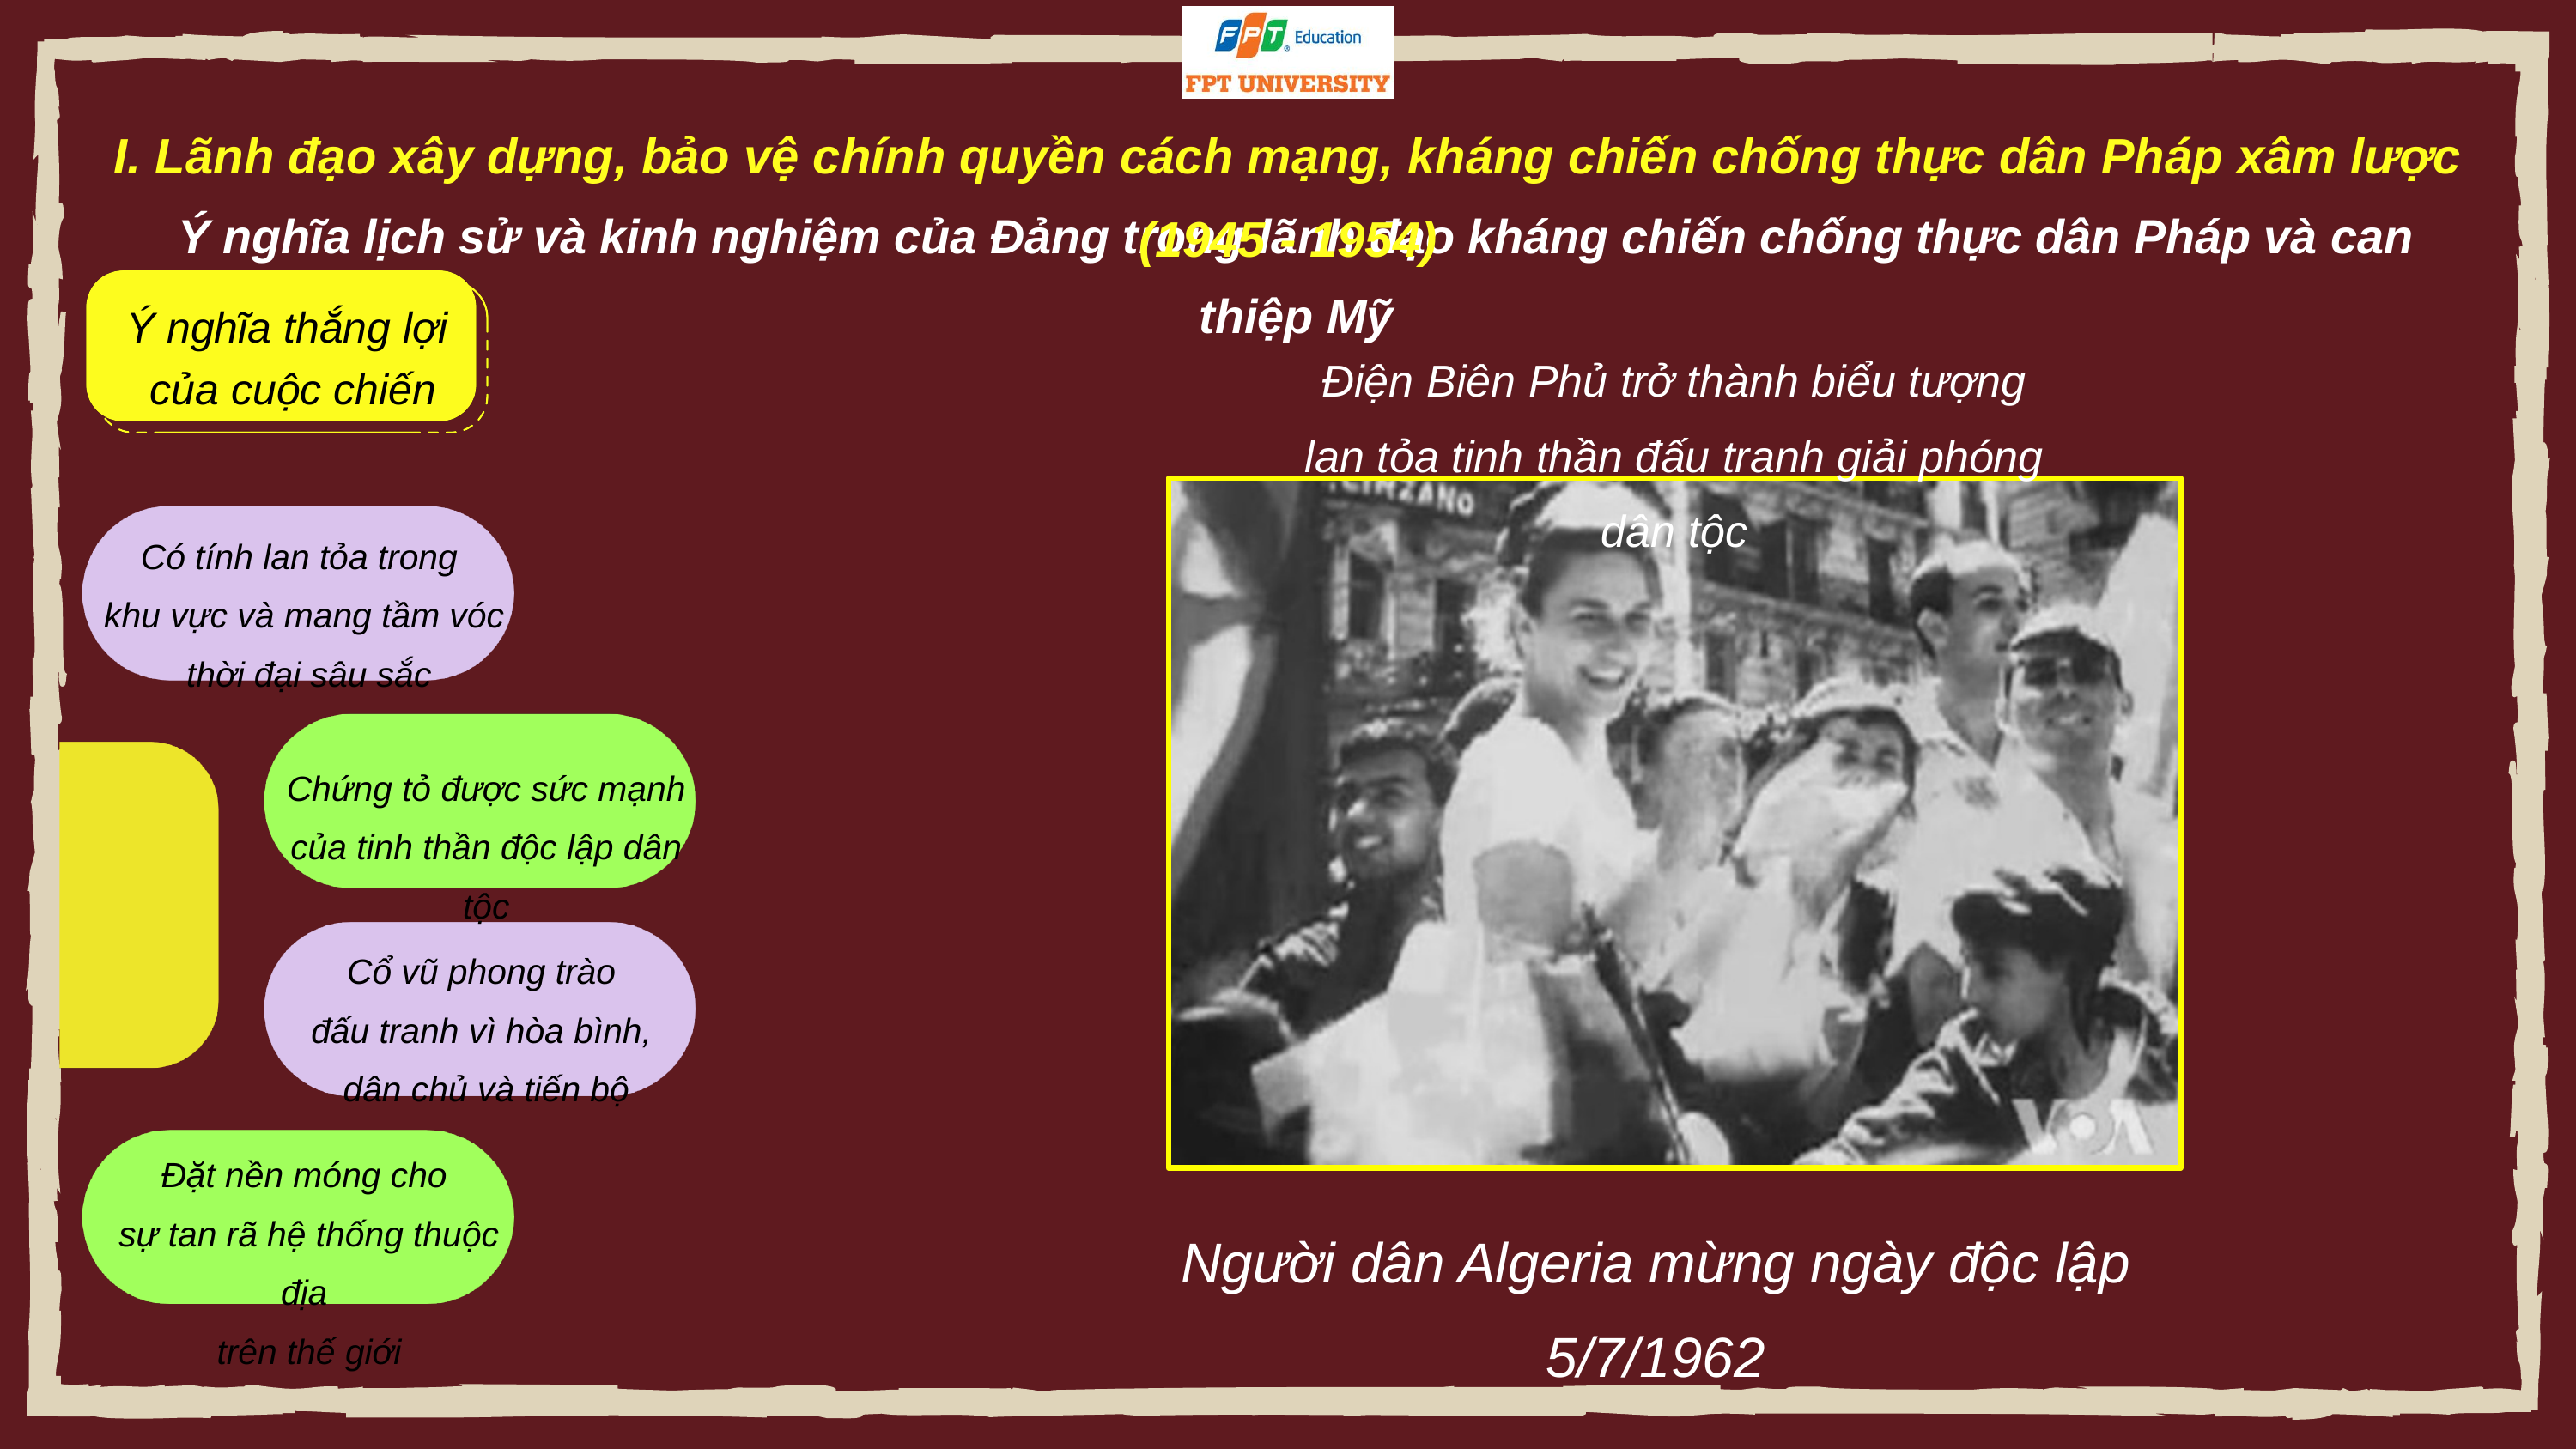

I. Lãnh đạo xây dựng, bảo vệ chính quyền cách mạng, kháng chiến chống thực dân Pháp xâm lược (1945 - 1954)
Ý nghĩa lịch sử và kinh nghiệm của Đảng trong lãnh đạo kháng chiến chống thực dân Pháp và can thiệp Mỹ

Ý nghĩa thắng lợi
 của cuộc chiến
Điện Biên Phủ trở thành biểu tượng lan tỏa tinh thần đấu tranh giải phóng dân tộc

Có tính lan tỏa trong
khu vực và mang tầm vóc
 thời đại sâu sắc
Chứng tỏ được sức mạnh của tinh thần độc lập dân tộc
Cổ vũ phong trào
đấu tranh vì hòa bình,
dân chủ và tiến bộ
Đặt nền móng cho
 sự tan rã hệ thống thuộc địa
 trên thế giới
Người dân Algeria mừng ngày độc lập 5/7/1962